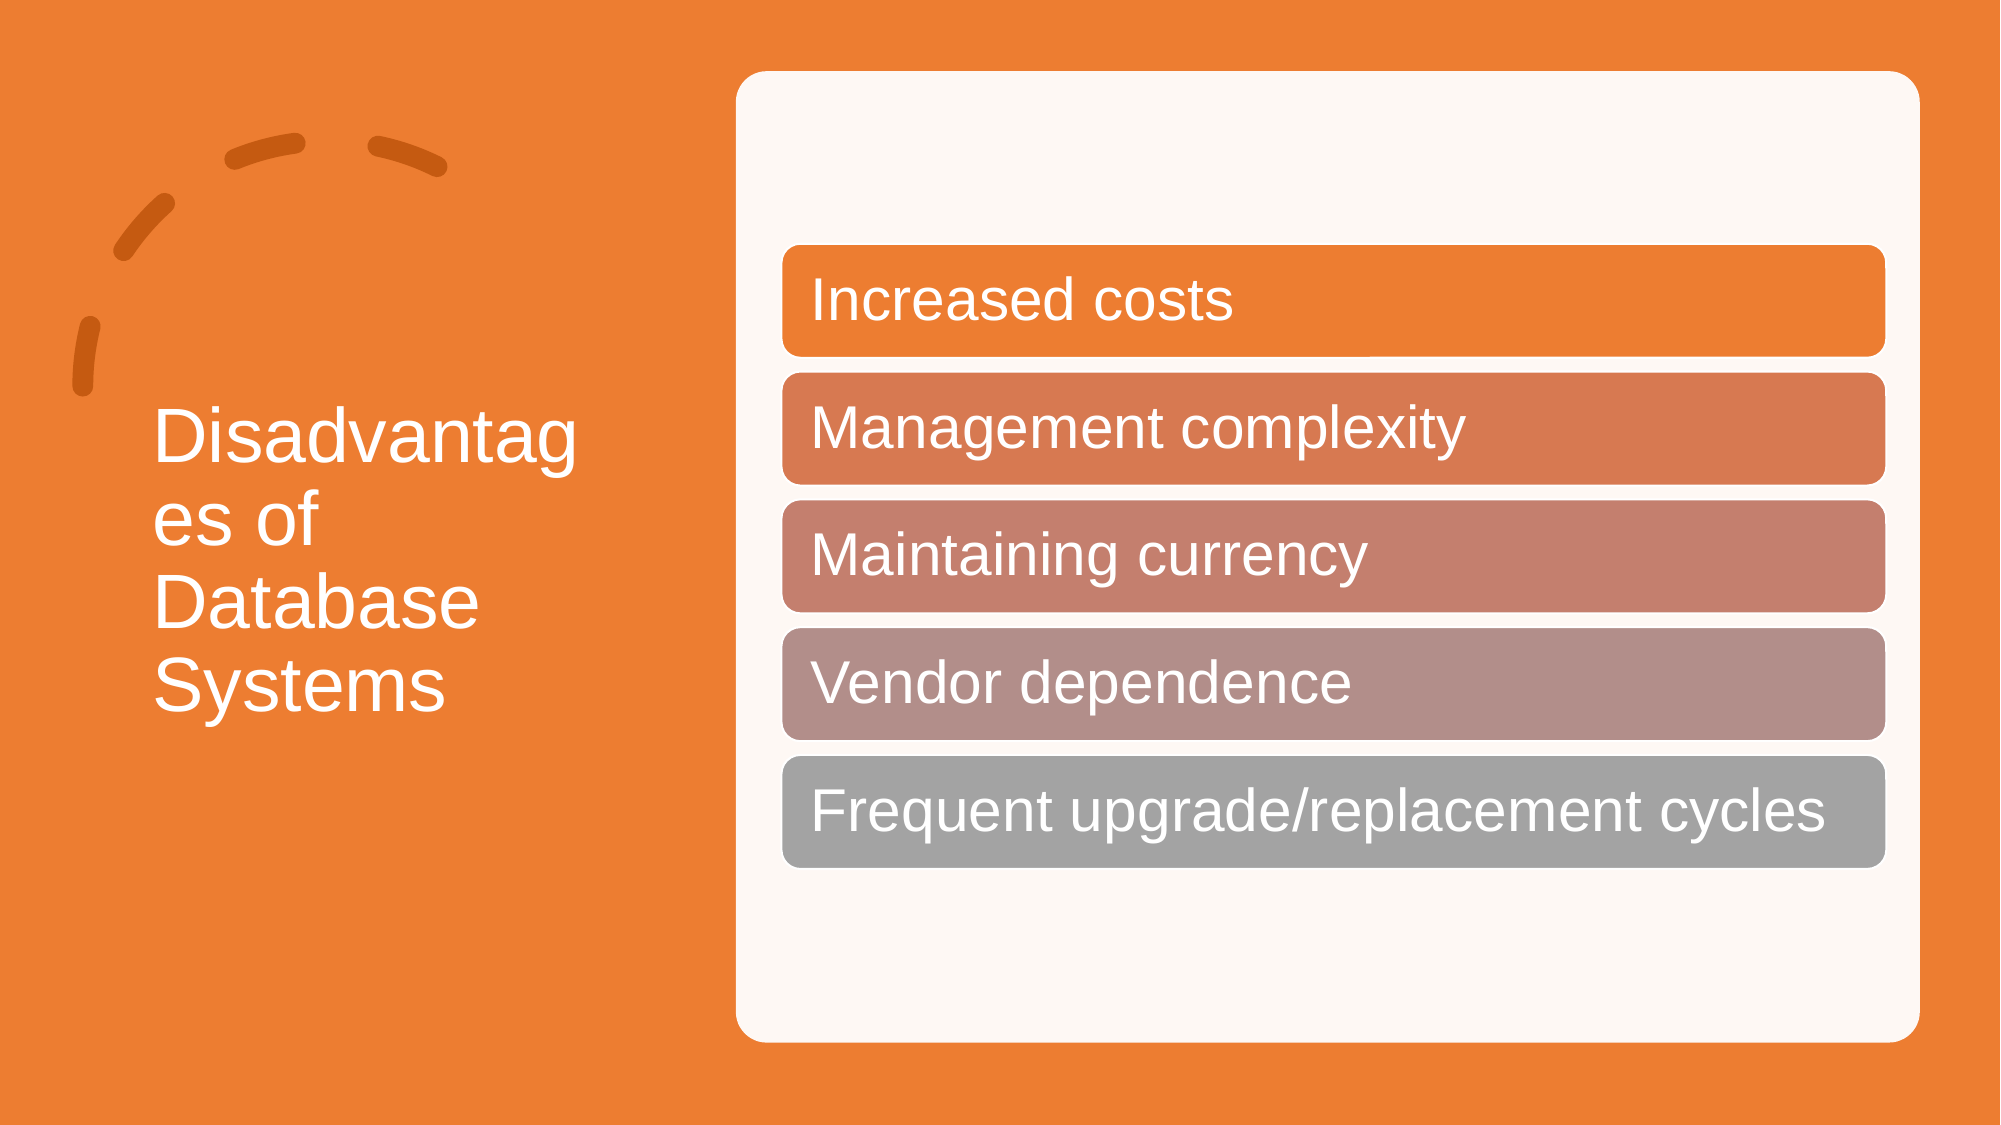

Increased costs
Management complexity
Maintaining currency
Vendor dependence
Frequent upgrade/replacement cycles
# Disadvantages of Database Systems